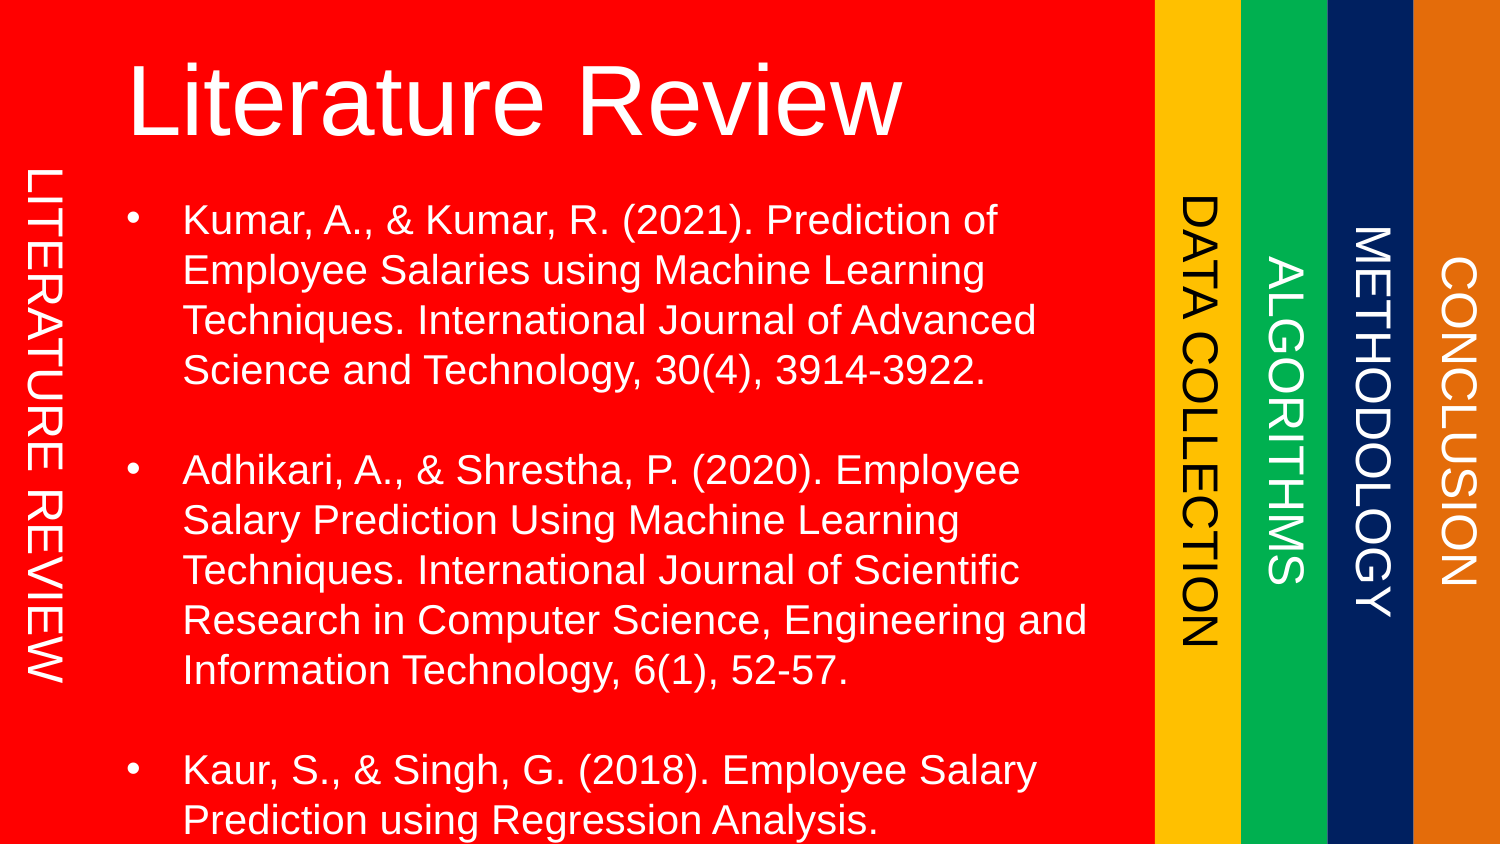

CONCLUSION
METHODOLOGY
ALGORITHMS
DATA COLLECTION

LITERATURE REVIEW
Literature Review
Kumar, A., & Kumar, R. (2021). Prediction of Employee Salaries using Machine Learning Techniques. International Journal of Advanced Science and Technology, 30(4), 3914-3922.

Adhikari, A., & Shrestha, P. (2020). Employee Salary Prediction Using Machine Learning Techniques. International Journal of Scientific Research in Computer Science, Engineering and Information Technology, 6(1), 52-57.

Kaur, S., & Singh, G. (2018). Employee Salary Prediction using Regression Analysis. International Journal of Computer Applications, 181(29), 38-43.